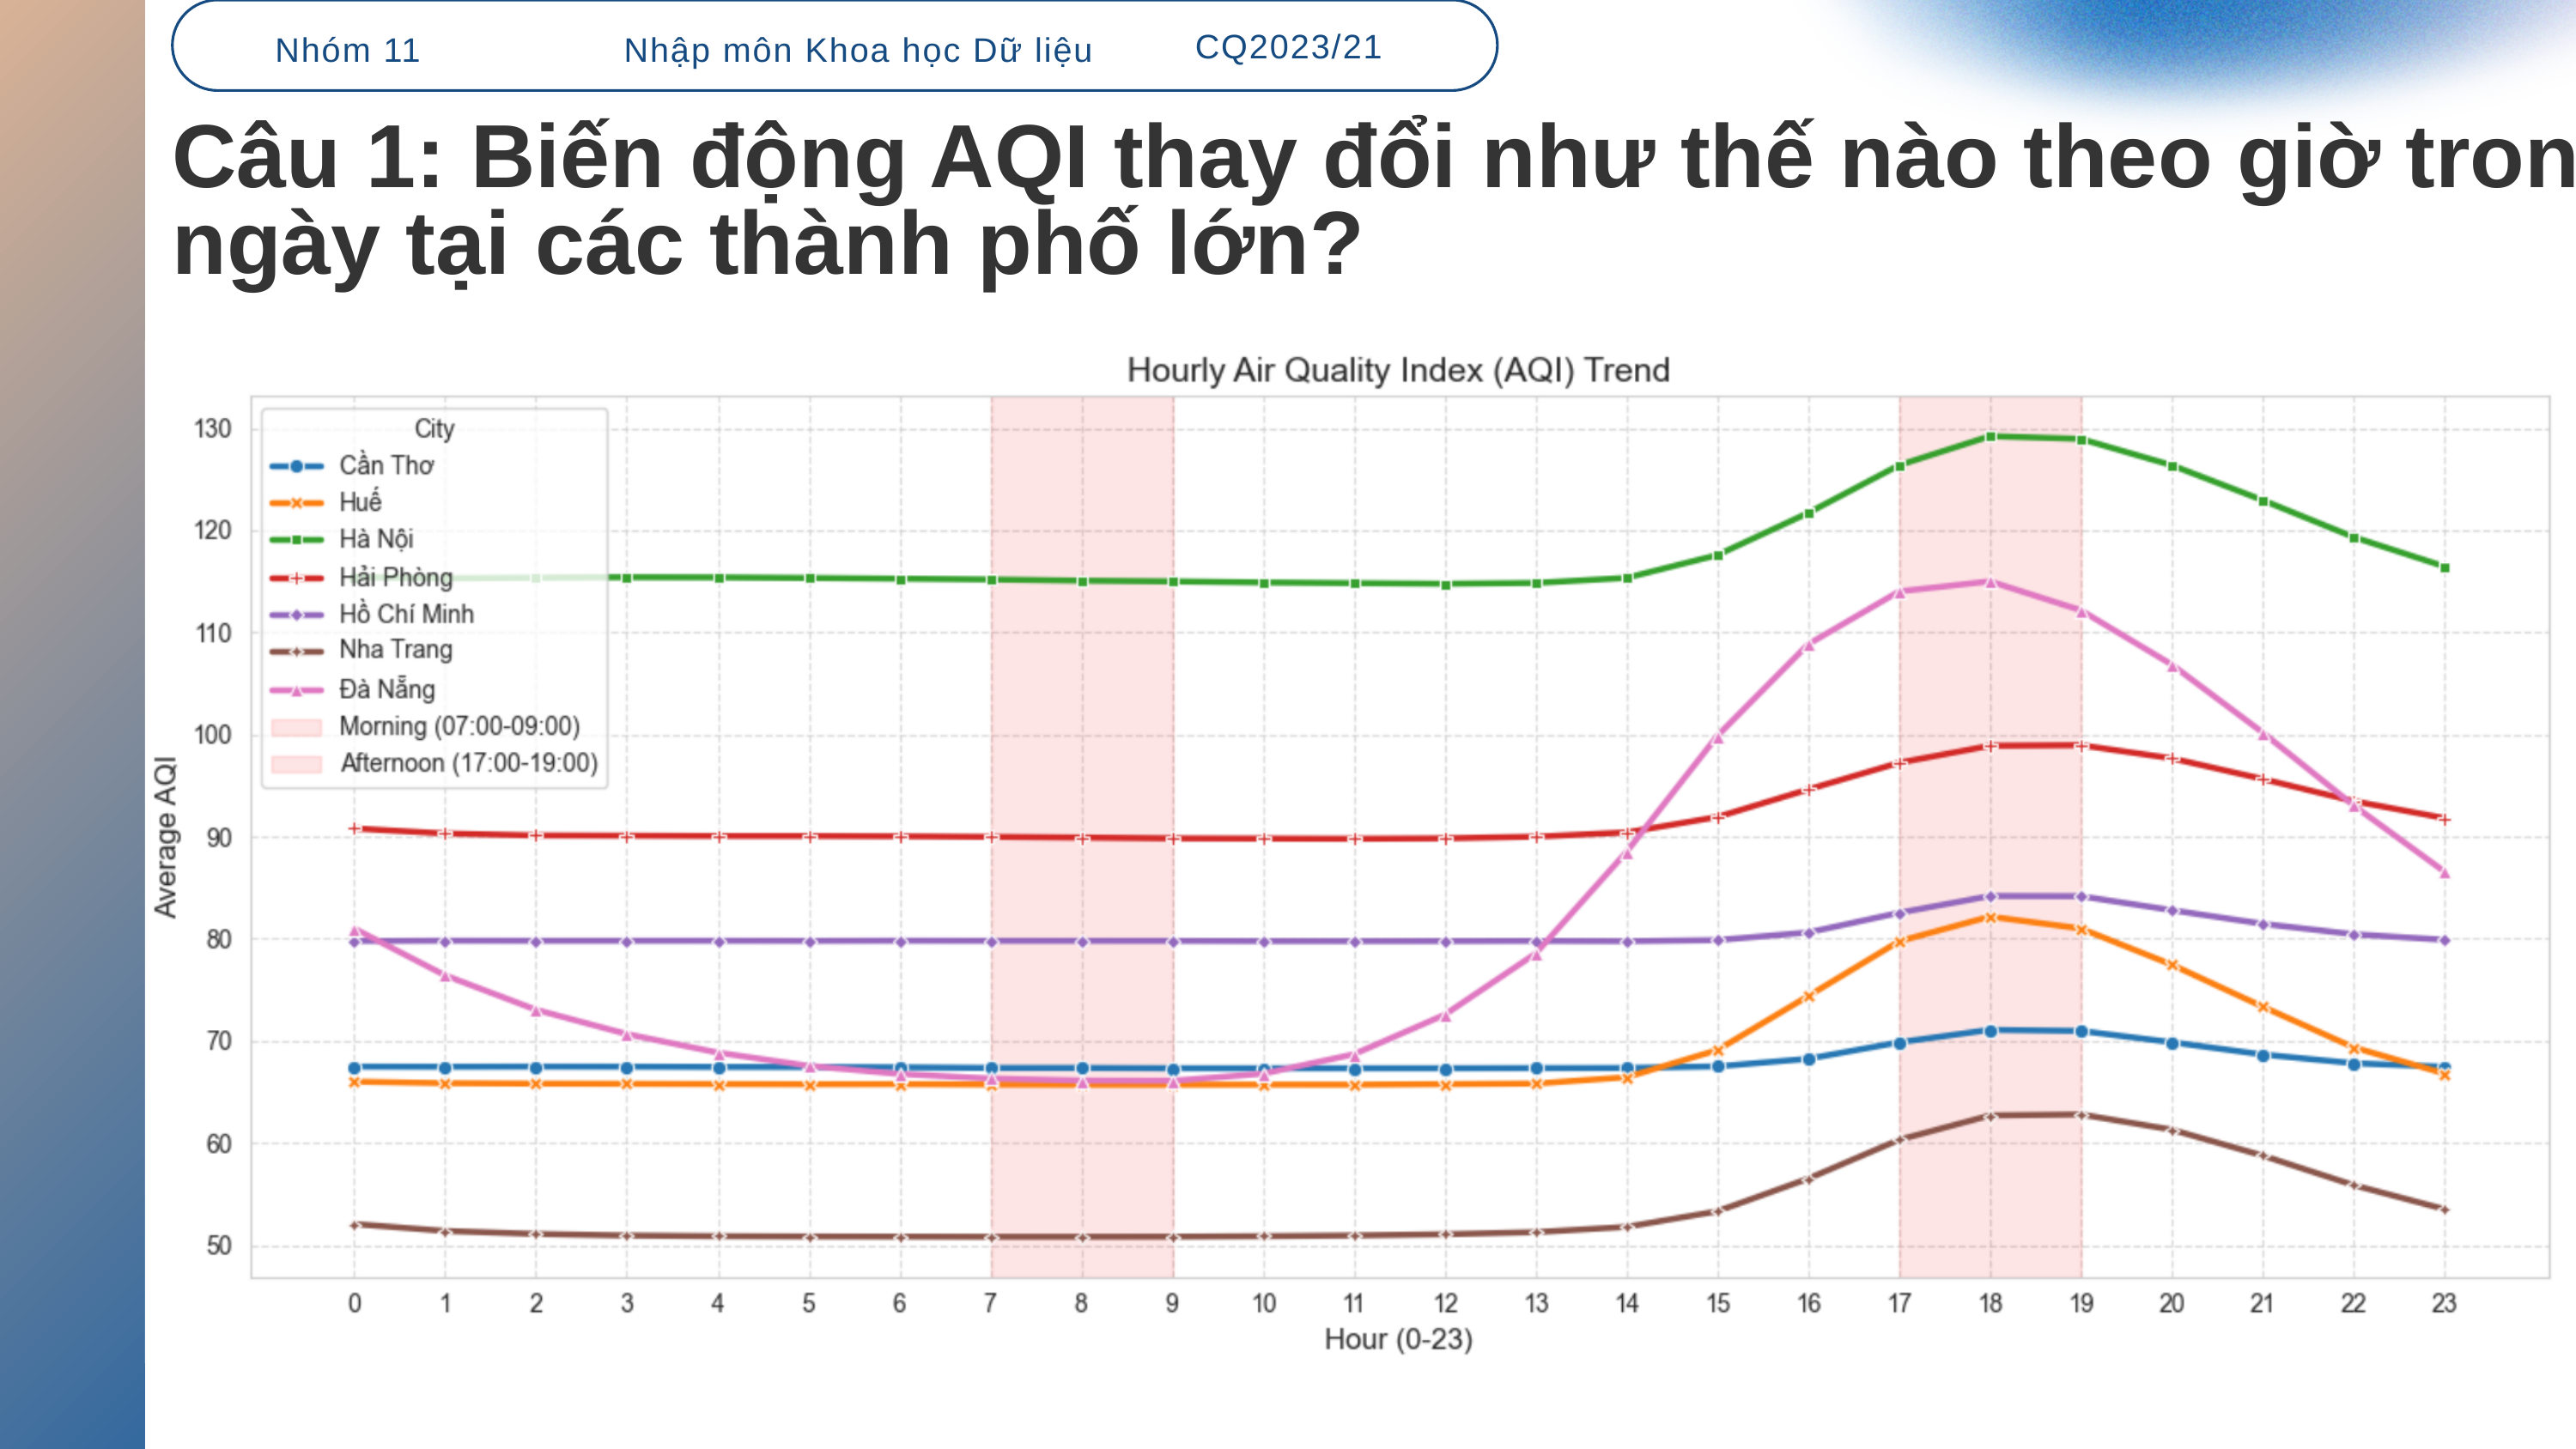

CQ2023/21

Nhóm 11
Nhập môn Khoa học Dữ liệu

Câu 1: Biến động AQI thay đổi như thế nào theo giờ trong ngày tại các thành phố lớn?